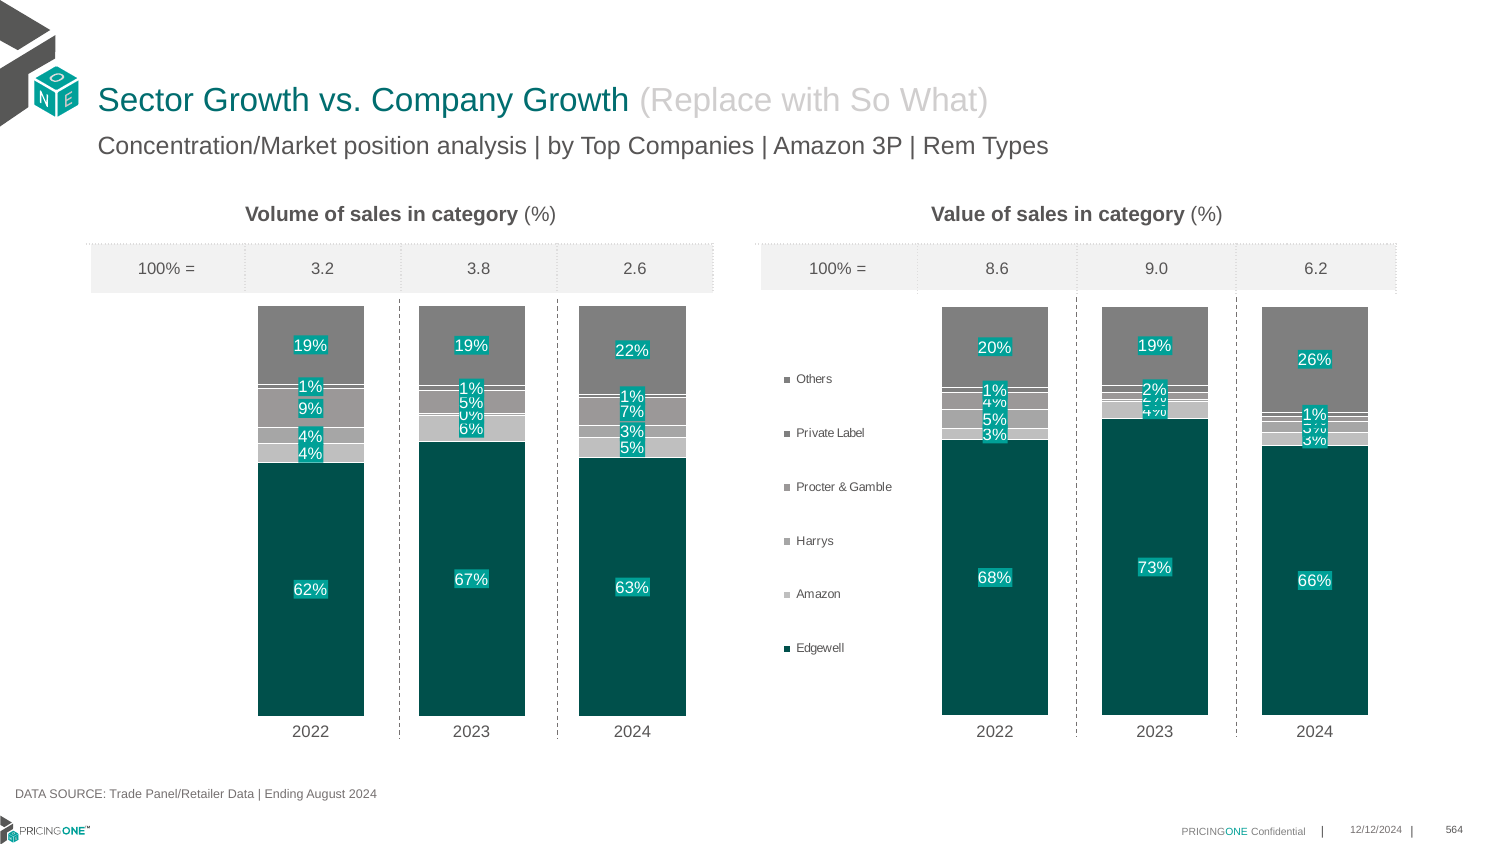

# Sector Growth vs. Company Growth (Replace with So What)
Concentration/Market position analysis | by Top Companies | Amazon 3P | Rem Types
| Volume of sales in category (%) |  |  |  |
| --- | --- | --- | --- |
| 100% = | 3.2 | 3.8 | 2.6 |
| Value of sales in category (%) |  |  |  |
| --- | --- | --- | --- |
| 100% = | 8.6 | 9.0 | 6.2 |

### Chart

| Category | Edgewell | Amazon | Harrys | Procter & Gamble | Private Label | Others |
|---|---|---|---|---|---|---|
| 2022 | 0.6185899889526832 | 0.04413263003936579 | 0.0398596523985125 | 0.0939071714201248 | 0.010998148407474833 | 0.19251240878183884 |
| 2023 | 0.669090413628779 | 0.06363261187110081 | 0.004547249283035749 | 0.05454047605796201 | 0.014154202707399827 | 0.19403504645172265 |
| 2024 | 0.6295434618160186 | 0.0488071987742194 | 0.02816283143511162 | 0.06955487498680257 | 0.007898776981874779 | 0.216032856005973 |

### Chart

| Category | Edgewell | Amazon | Harrys | Procter & Gamble | Private Label | Others |
|---|---|---|---|---|---|---|
| 2022 | 0.6750626449855733 | 0.025515591251343228 | 0.04673788010584093 | 0.04228425515684734 | 0.011553740540151451 | 0.19884588796024374 |
| 2023 | 0.7261528789001747 | 0.04114238007475266 | 0.004976453279140383 | 0.017504059846703664 | 0.016769816247432404 | 0.19345441165179628 |
| 2024 | 0.6604871791535779 | 0.03061827481597023 | 0.02665040519557535 | 0.013615849890752277 | 0.00897529120545784 | 0.2596529997386664 |
DATA SOURCE: Trade Panel/Retailer Data | Ending August 2024

12/12/2024
564